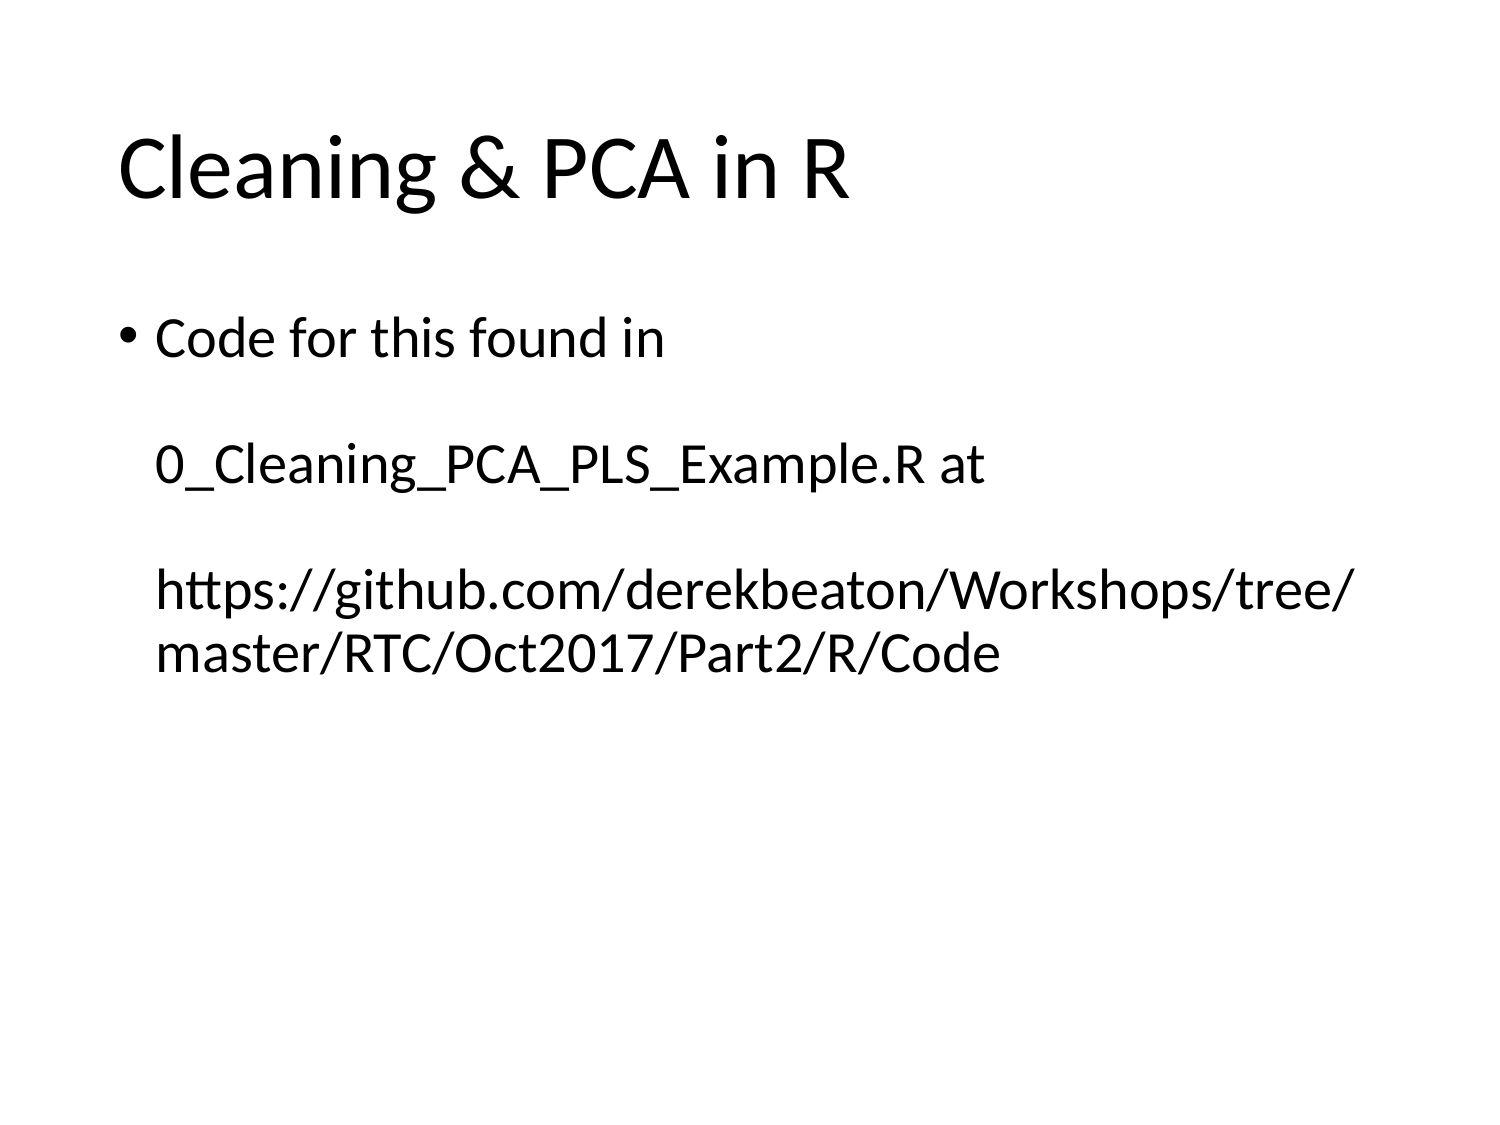

# Cleaning & PCA in R
Code for this found in
0_Cleaning_PCA_PLS_Example.R at
https://github.com/derekbeaton/Workshops/tree/master/RTC/Oct2017/Part2/R/Code